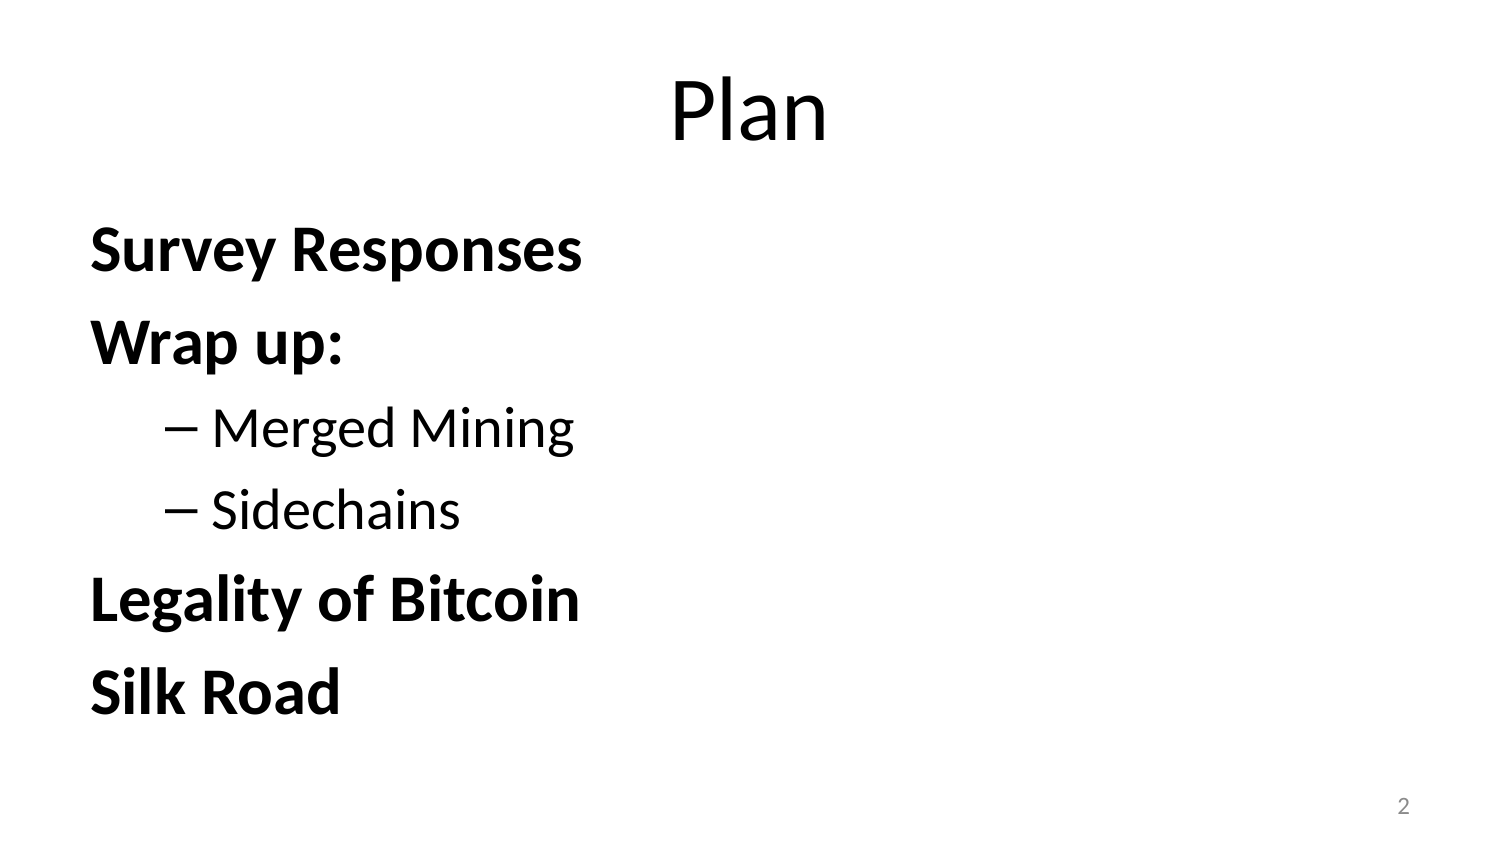

# Plan
Survey Responses
Wrap up:
Merged Mining
Sidechains
Legality of Bitcoin
Silk Road

2